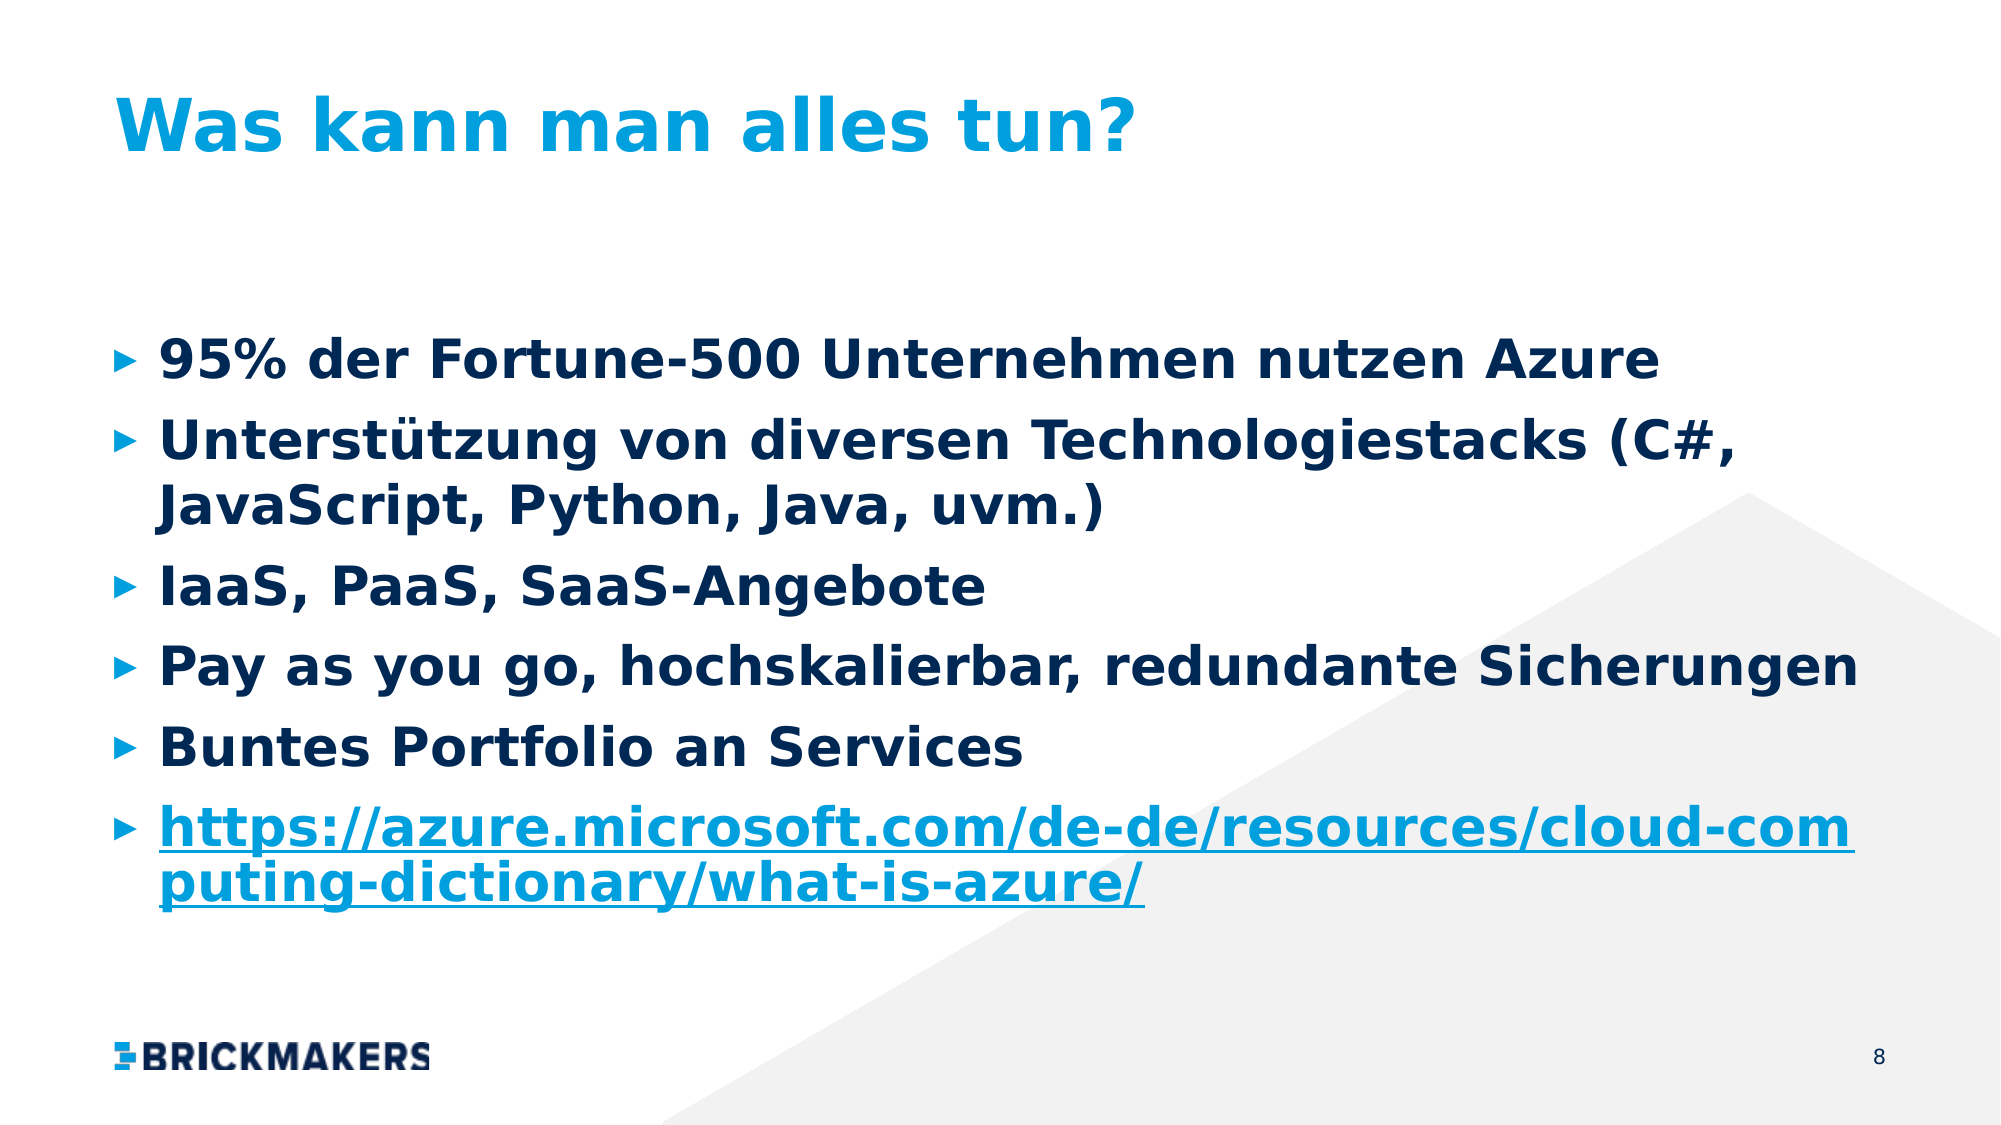

# Was kann man alles tun?
95% der Fortune-500 Unternehmen nutzen Azure
Unterstützung von diversen Technologiestacks (C#, JavaScript, Python, Java, uvm.)
IaaS, PaaS, SaaS-Angebote
Pay as you go, hochskalierbar, redundante Sicherungen
Buntes Portfolio an Services
https://azure.microsoft.com/de-de/resources/cloud-computing-dictionary/what-is-azure/

8